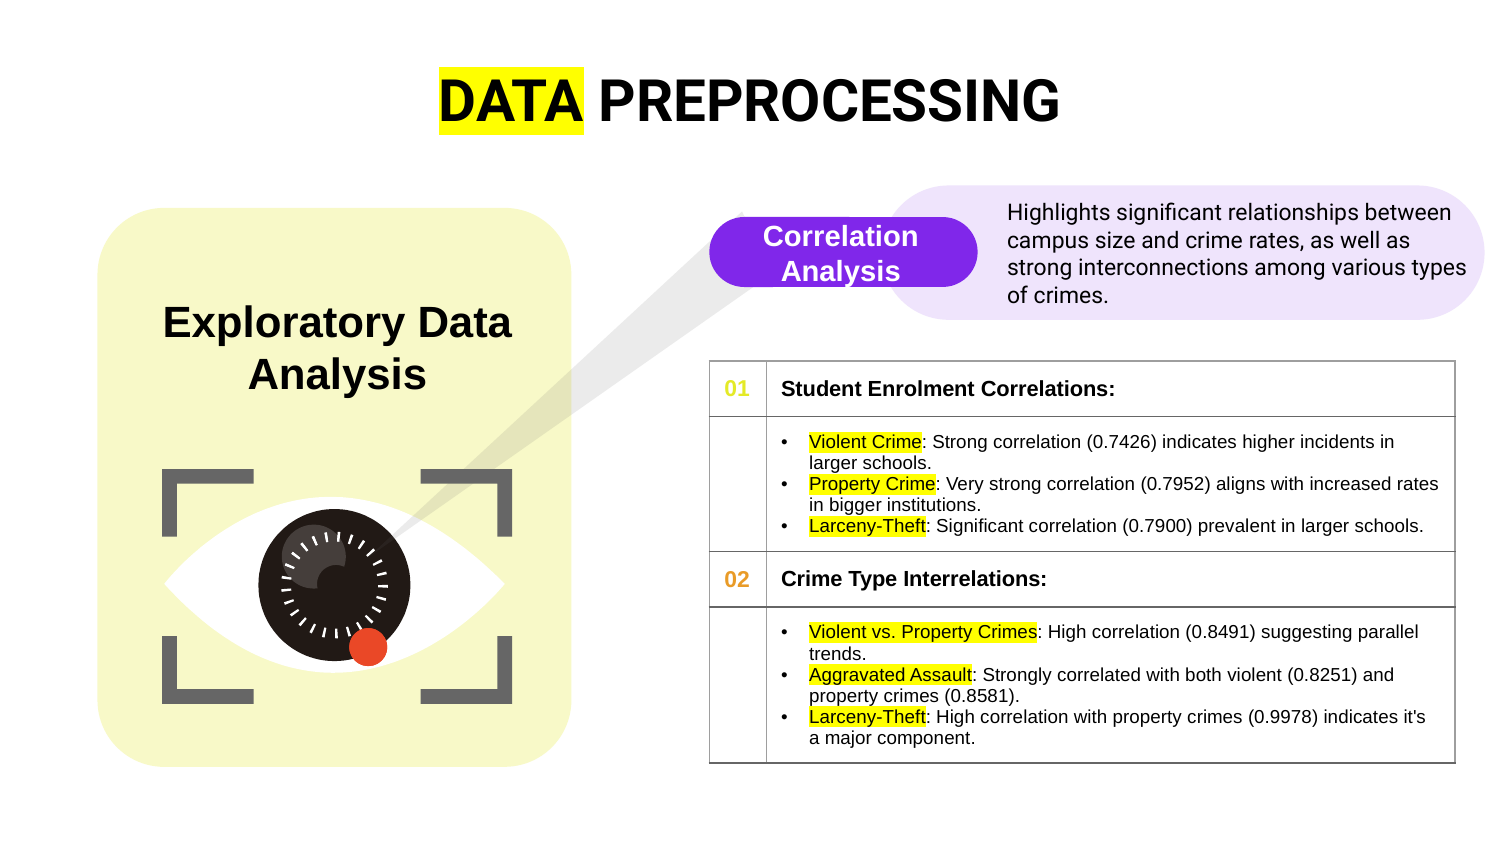

# DATA PREPROCESSING

Correlation Analysis
Highlights significant relationships between campus size and crime rates, as well as strong interconnections among various types of crimes.

Exploratory Data Analysis

| 01 | Student Enrolment Correlations: |
| --- | --- |
|  | Violent Crime: Strong correlation (0.7426) indicates higher incidents in larger schools. Property Crime: Very strong correlation (0.7952) aligns with increased rates in bigger institutions. Larceny-Theft: Significant correlation (0.7900) prevalent in larger schools. |
| 02 | Crime Type Interrelations: |
|  | Violent vs. Property Crimes: High correlation (0.8491) suggesting parallel trends. Aggravated Assault: Strongly correlated with both violent (0.8251) and property crimes (0.8581). Larceny-Theft: High correlation with property crimes (0.9978) indicates it's a major component. |